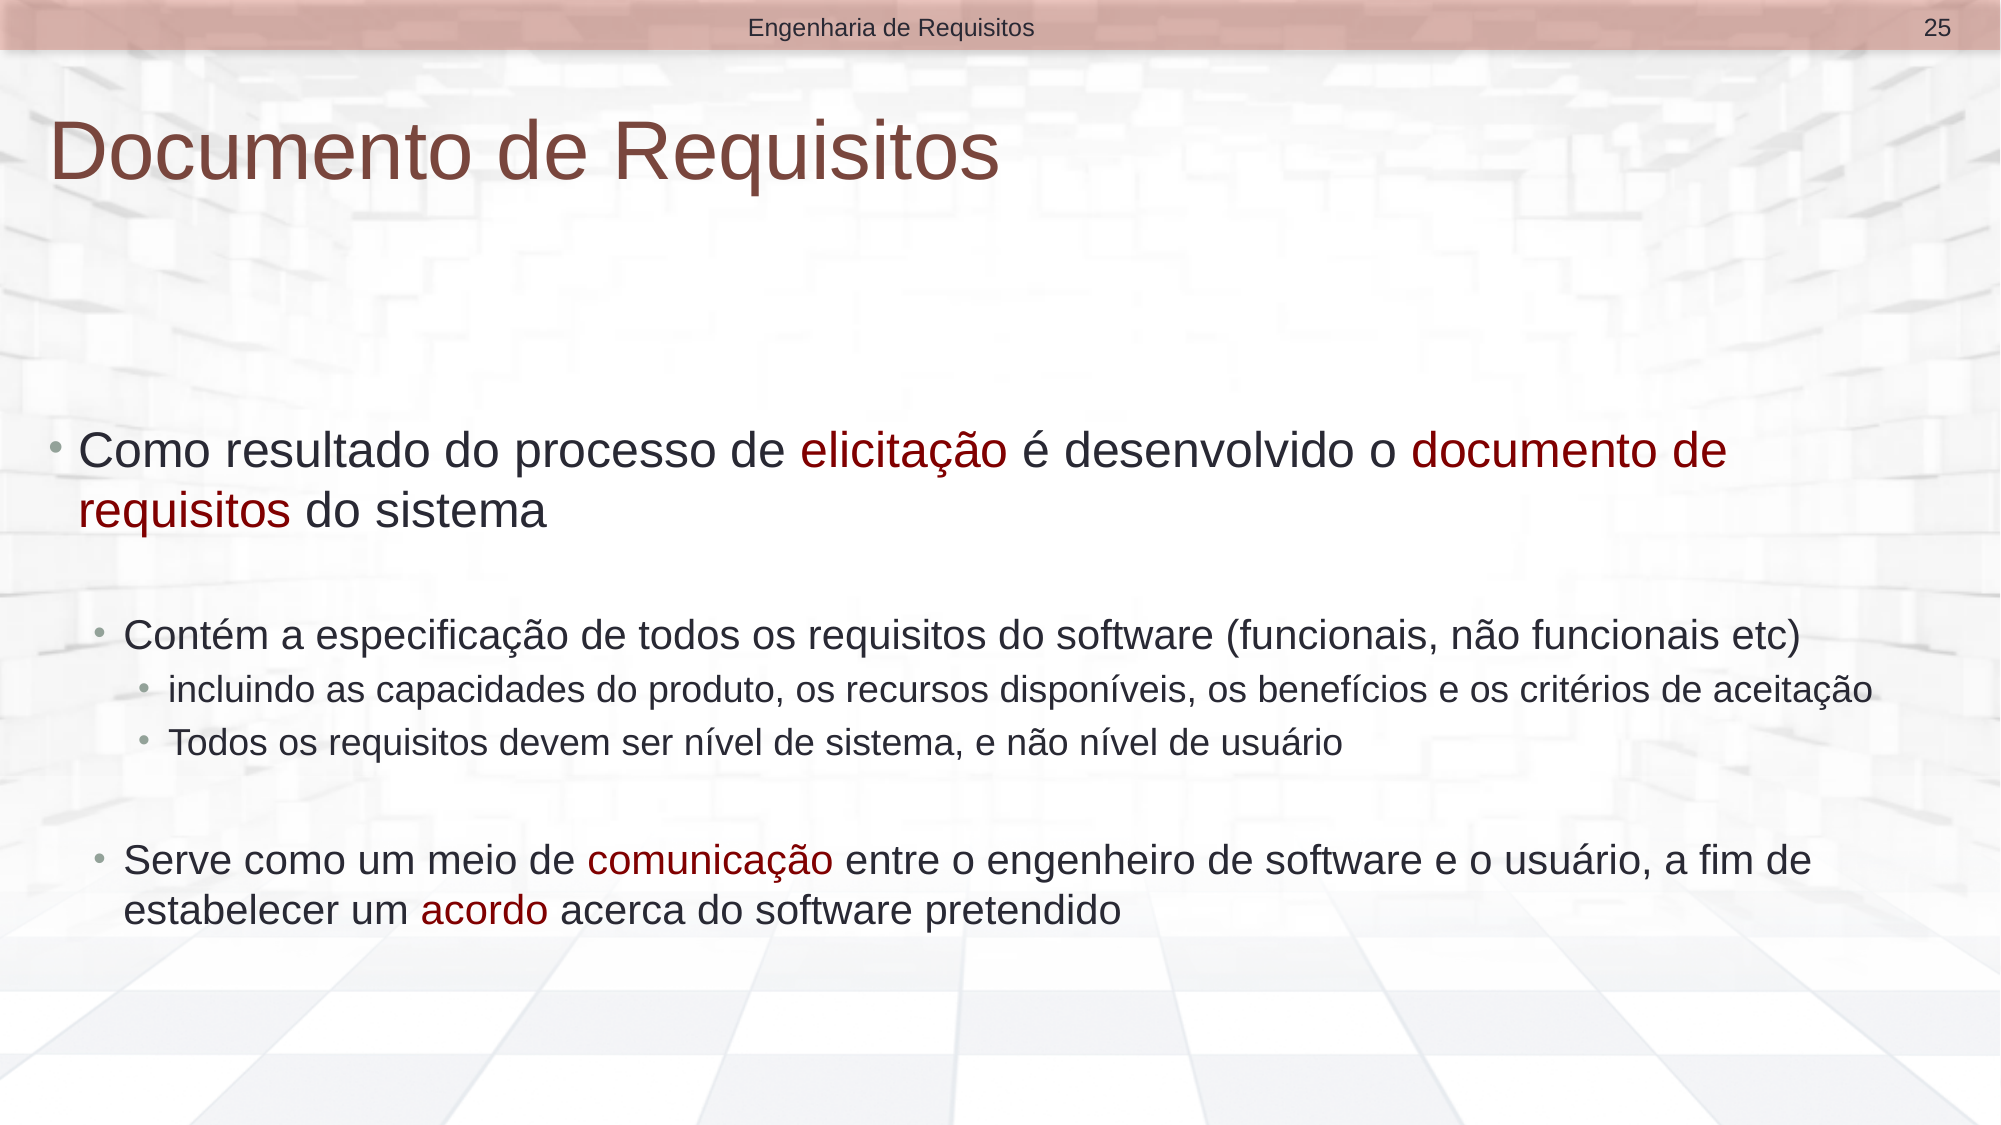

25
Engenharia de Requisitos
# Documento de Requisitos
Como resultado do processo de elicitação é desenvolvido o documento de requisitos do sistema

Contém a especificação de todos os requisitos do software (funcionais, não funcionais etc)
incluindo as capacidades do produto, os recursos disponíveis, os benefícios e os critérios de aceitação
Todos os requisitos devem ser nível de sistema, e não nível de usuário

Serve como um meio de comunicação entre o engenheiro de software e o usuário, a fim de estabelecer um acordo acerca do software pretendido